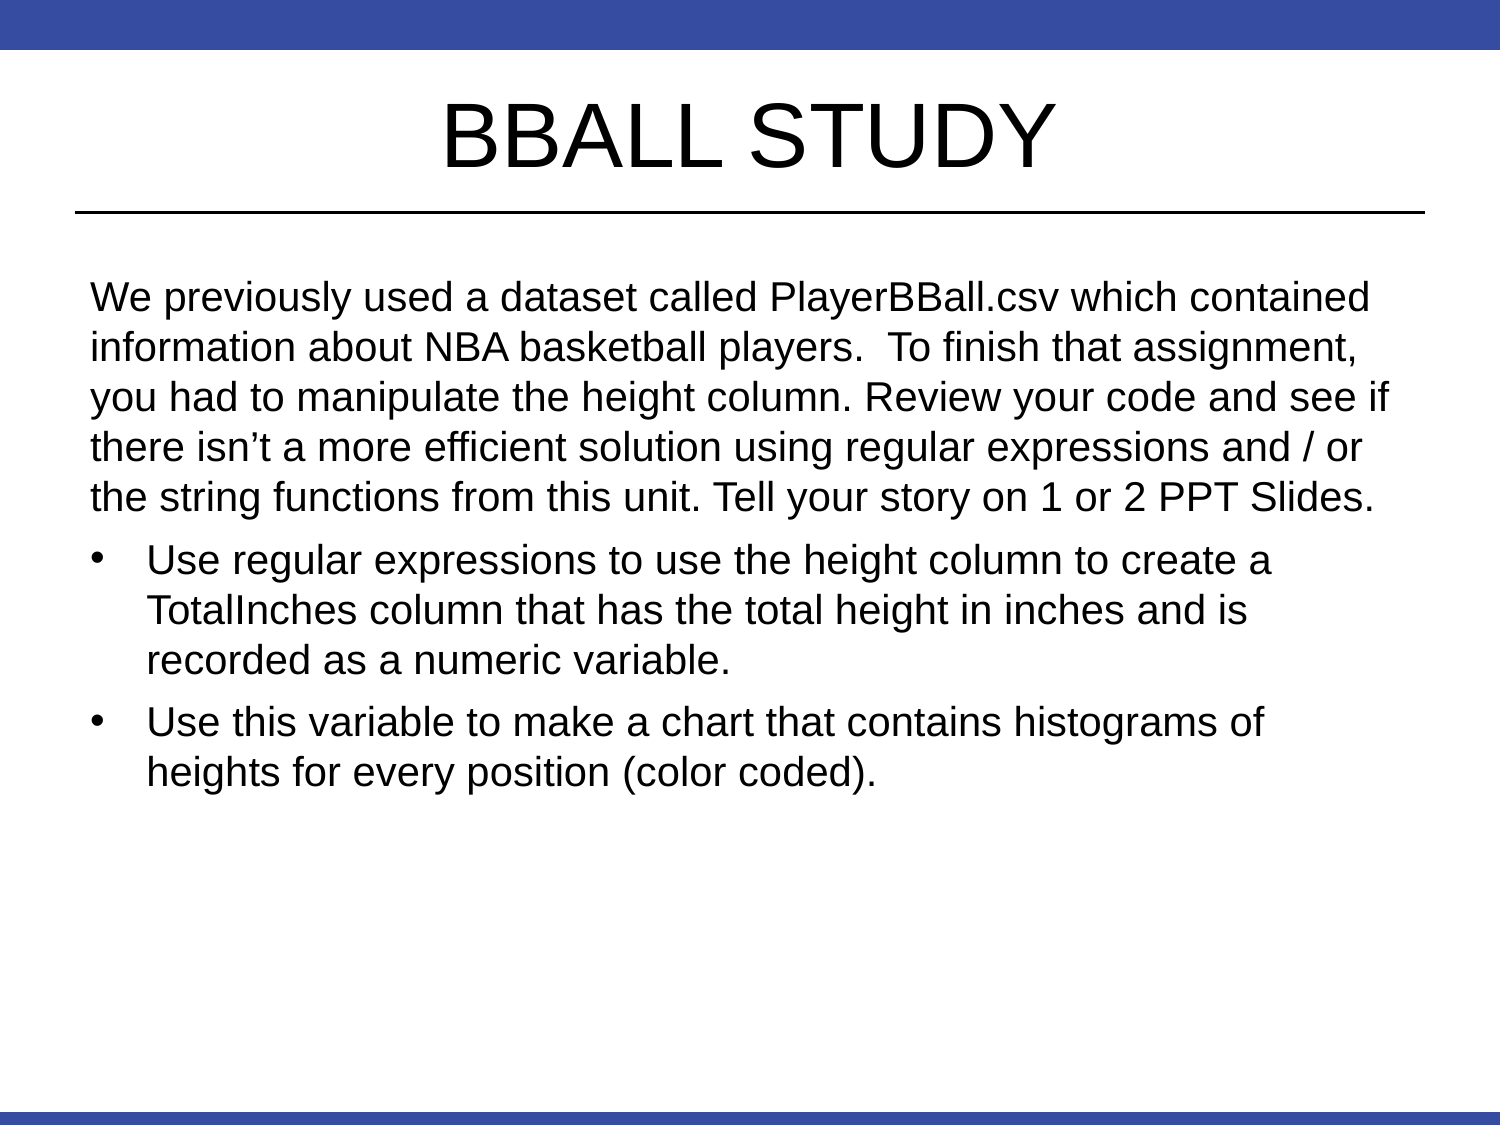

# BBALL STUDY
We previously used a dataset called PlayerBBall.csv which contained information about NBA basketball players.  To finish that assignment, you had to manipulate the height column. Review your code and see if there isn’t a more efficient solution using regular expressions and / or the string functions from this unit. Tell your story on 1 or 2 PPT Slides.
Use regular expressions to use the height column to create a TotalInches column that has the total height in inches and is recorded as a numeric variable.
Use this variable to make a chart that contains histograms of heights for every position (color coded).